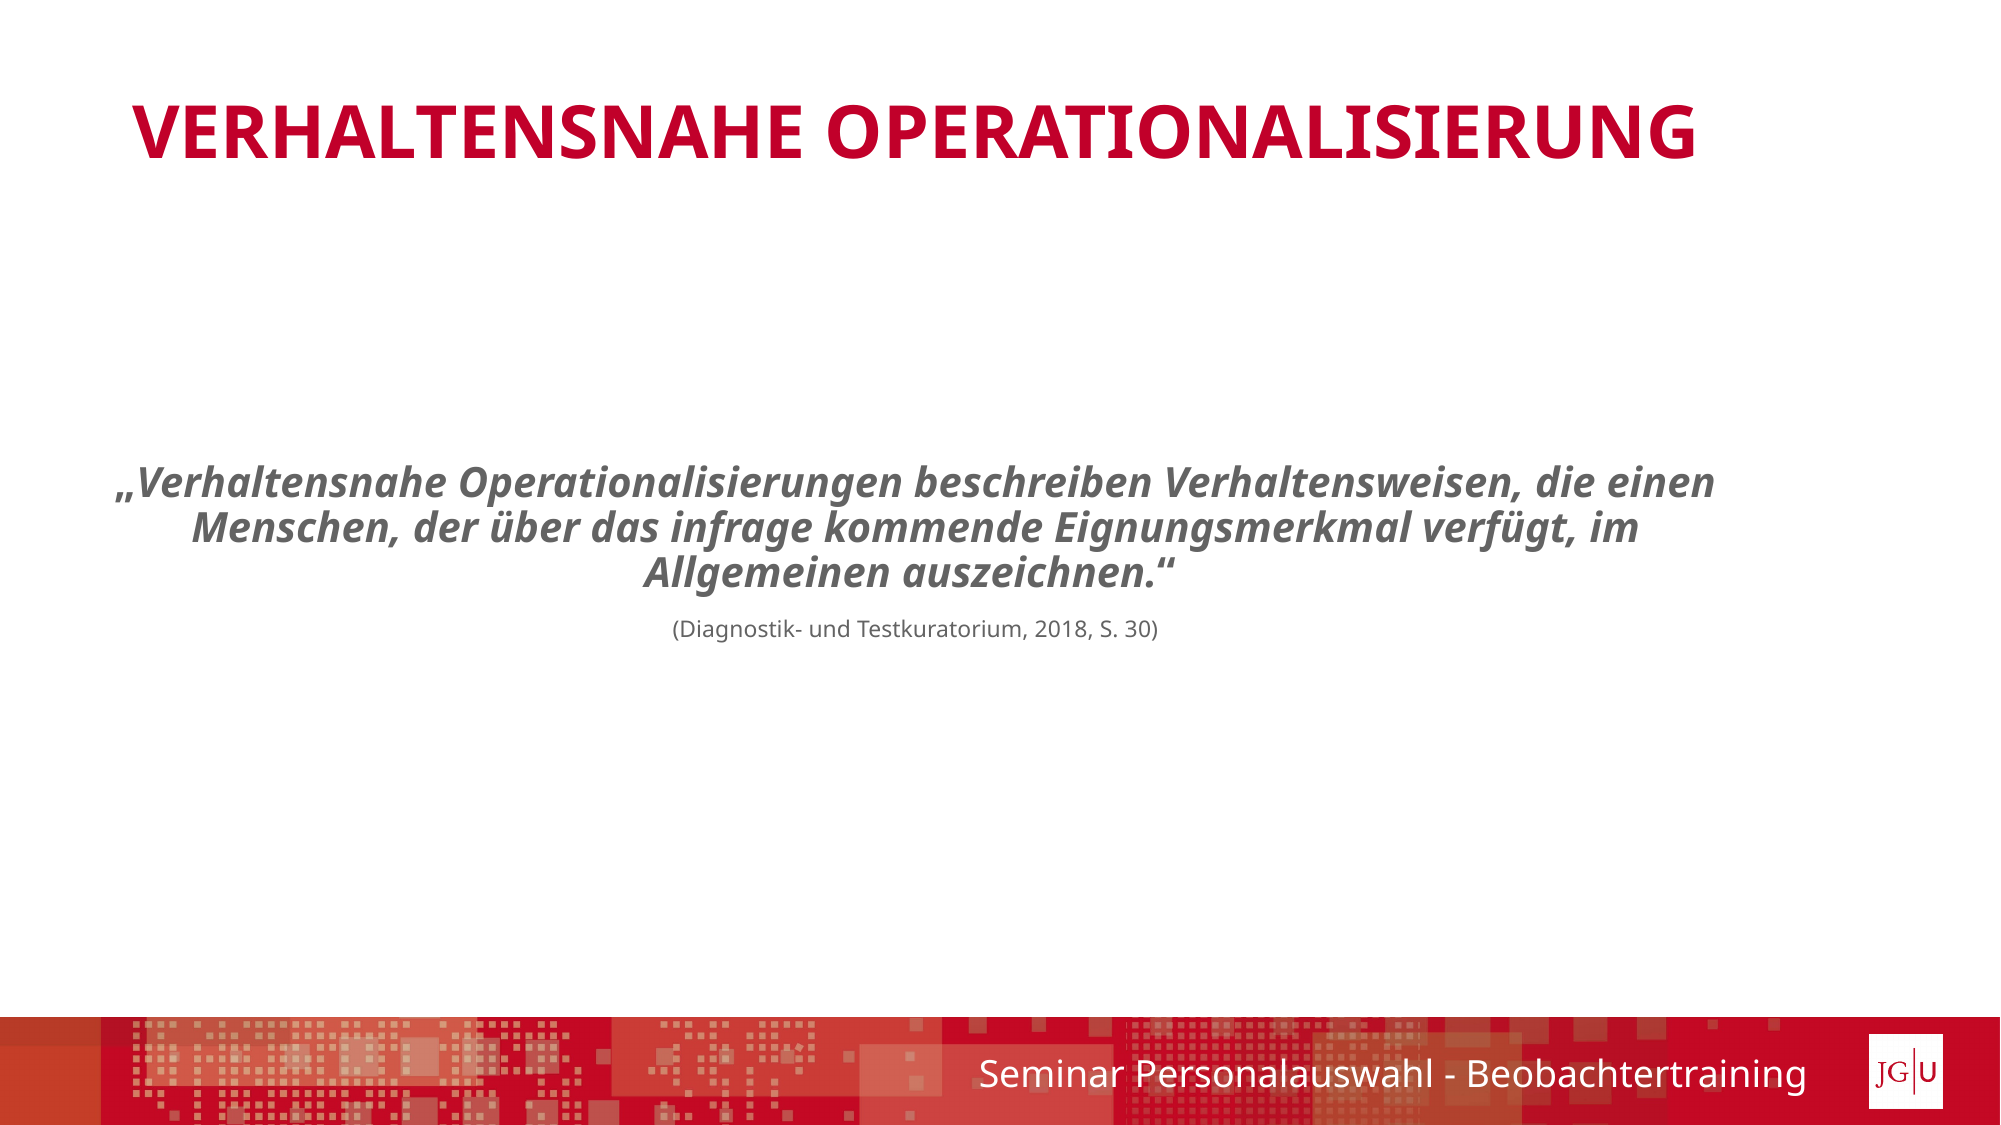

# Verhaltensnahe Operationalisierung

„Verhaltensnahe Operationalisierungen beschreiben Verhaltensweisen, die einen Menschen, der über das infrage kommende Eignungsmerkmal verfügt, im Allgemeinen auszeichnen.“
(Diagnostik- und Testkuratorium, 2018, S. 30)

Seminar Personalauswahl - Beobachtertraining